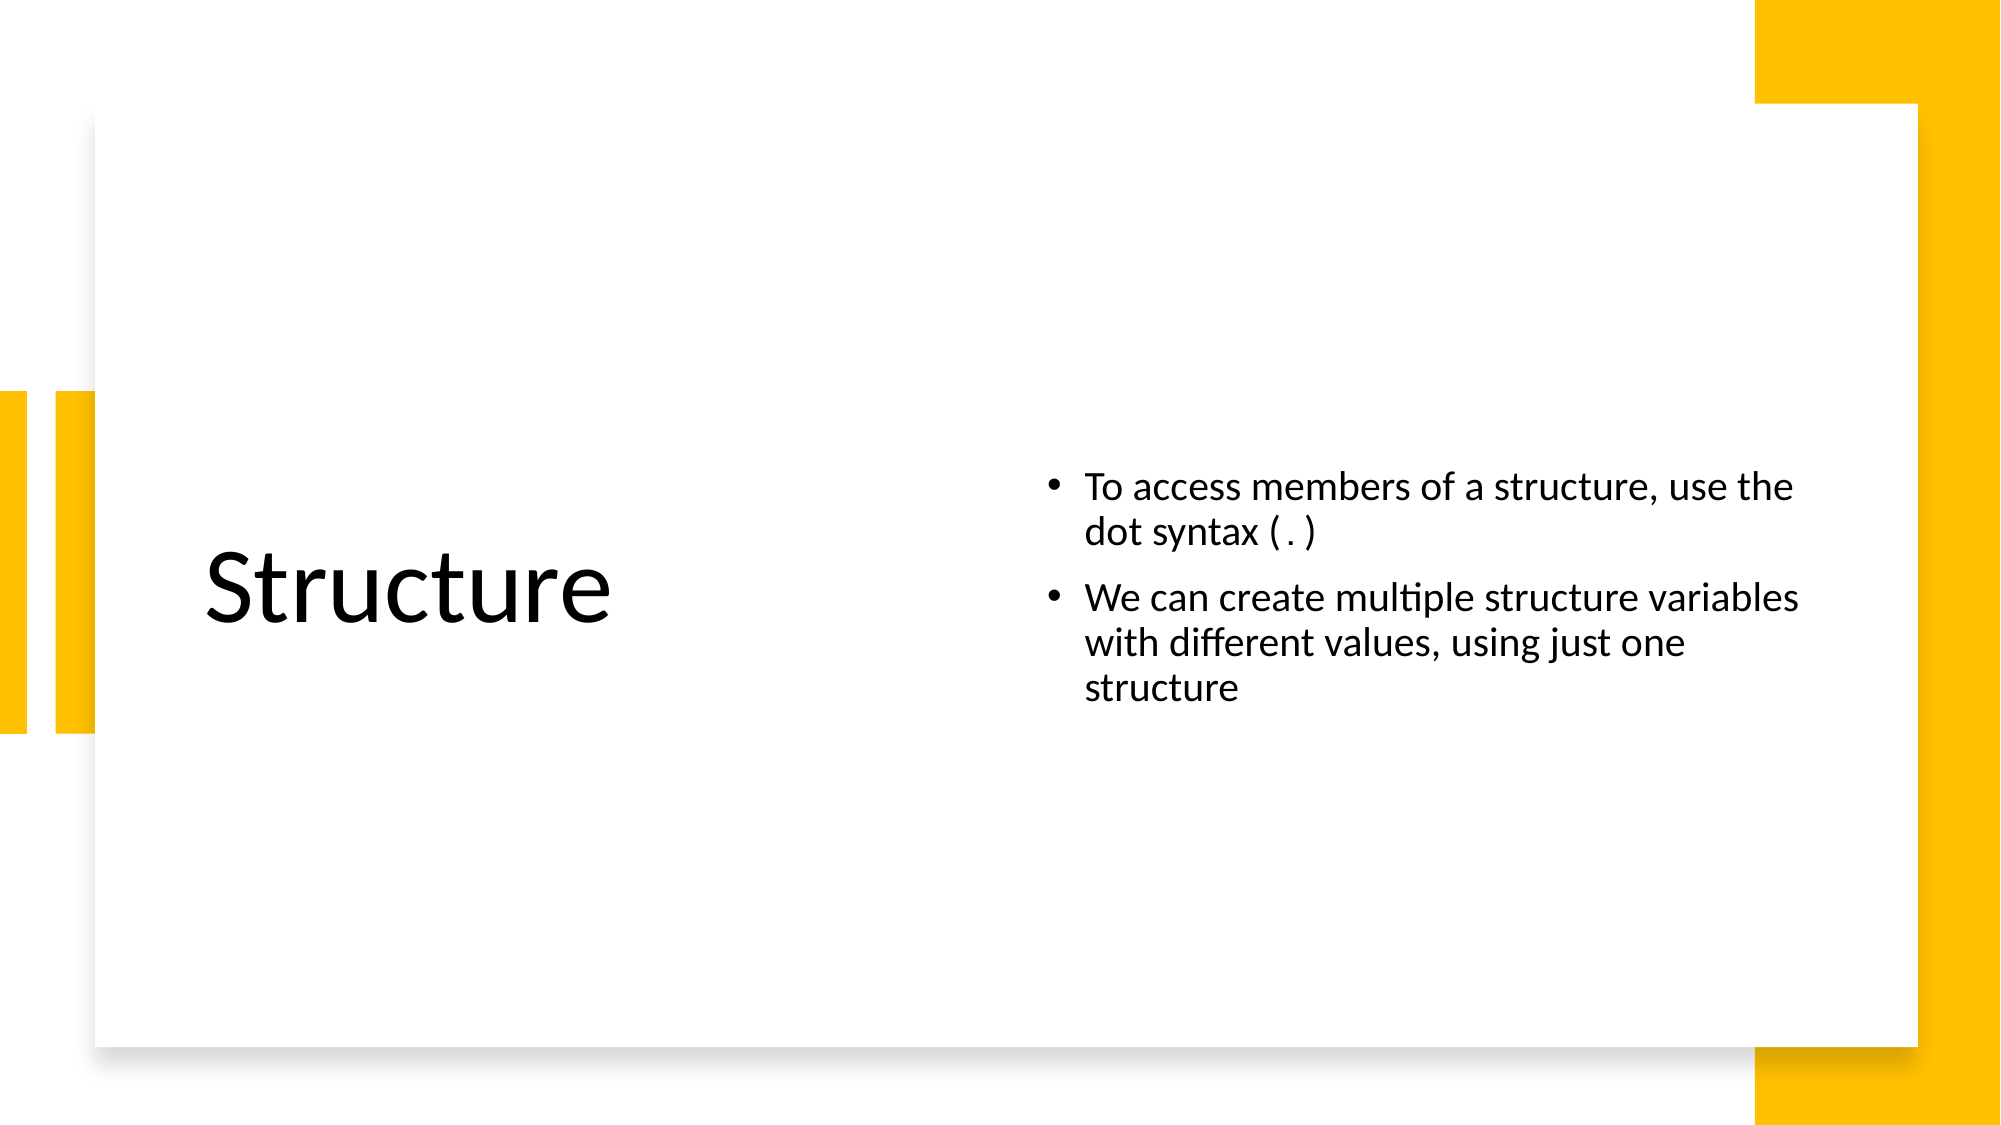

# Structure
To access members of a structure, use the dot syntax (.)
We can create multiple structure variables with different values, using just one structure